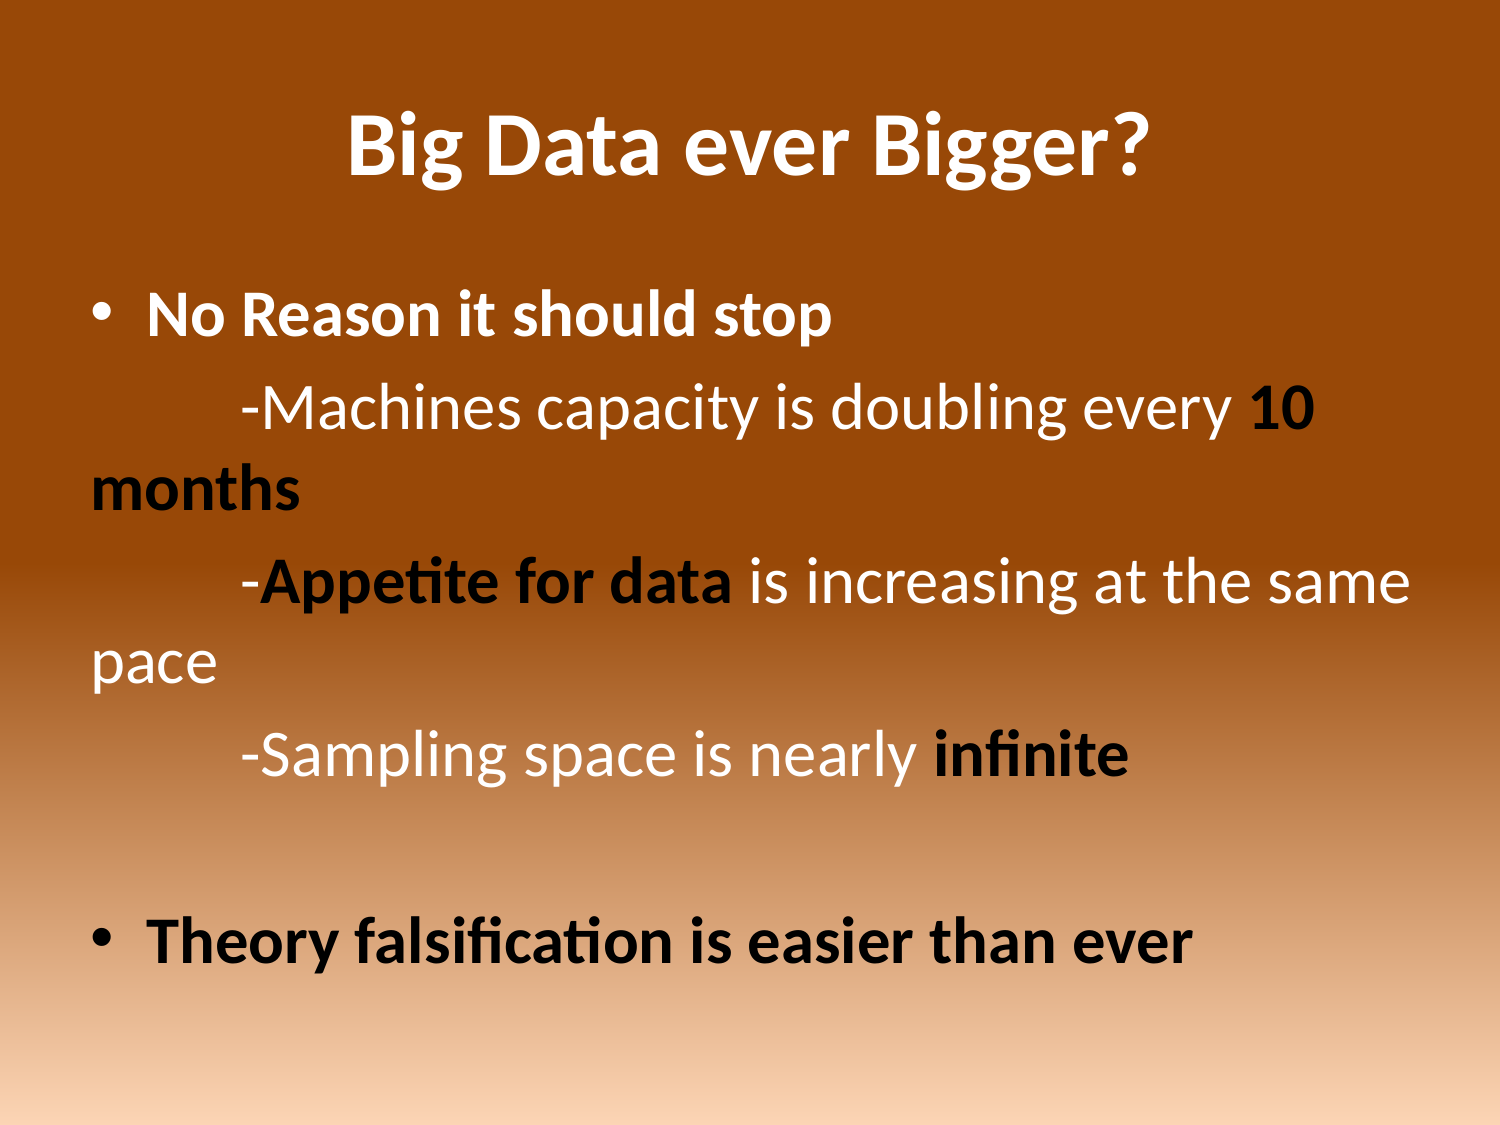

# Big Data ever Bigger?
No Reason it should stop
	-Machines capacity is doubling every 10 months
	-Appetite for data is increasing at the same pace
	-Sampling space is nearly infinite

Theory falsification is easier than ever